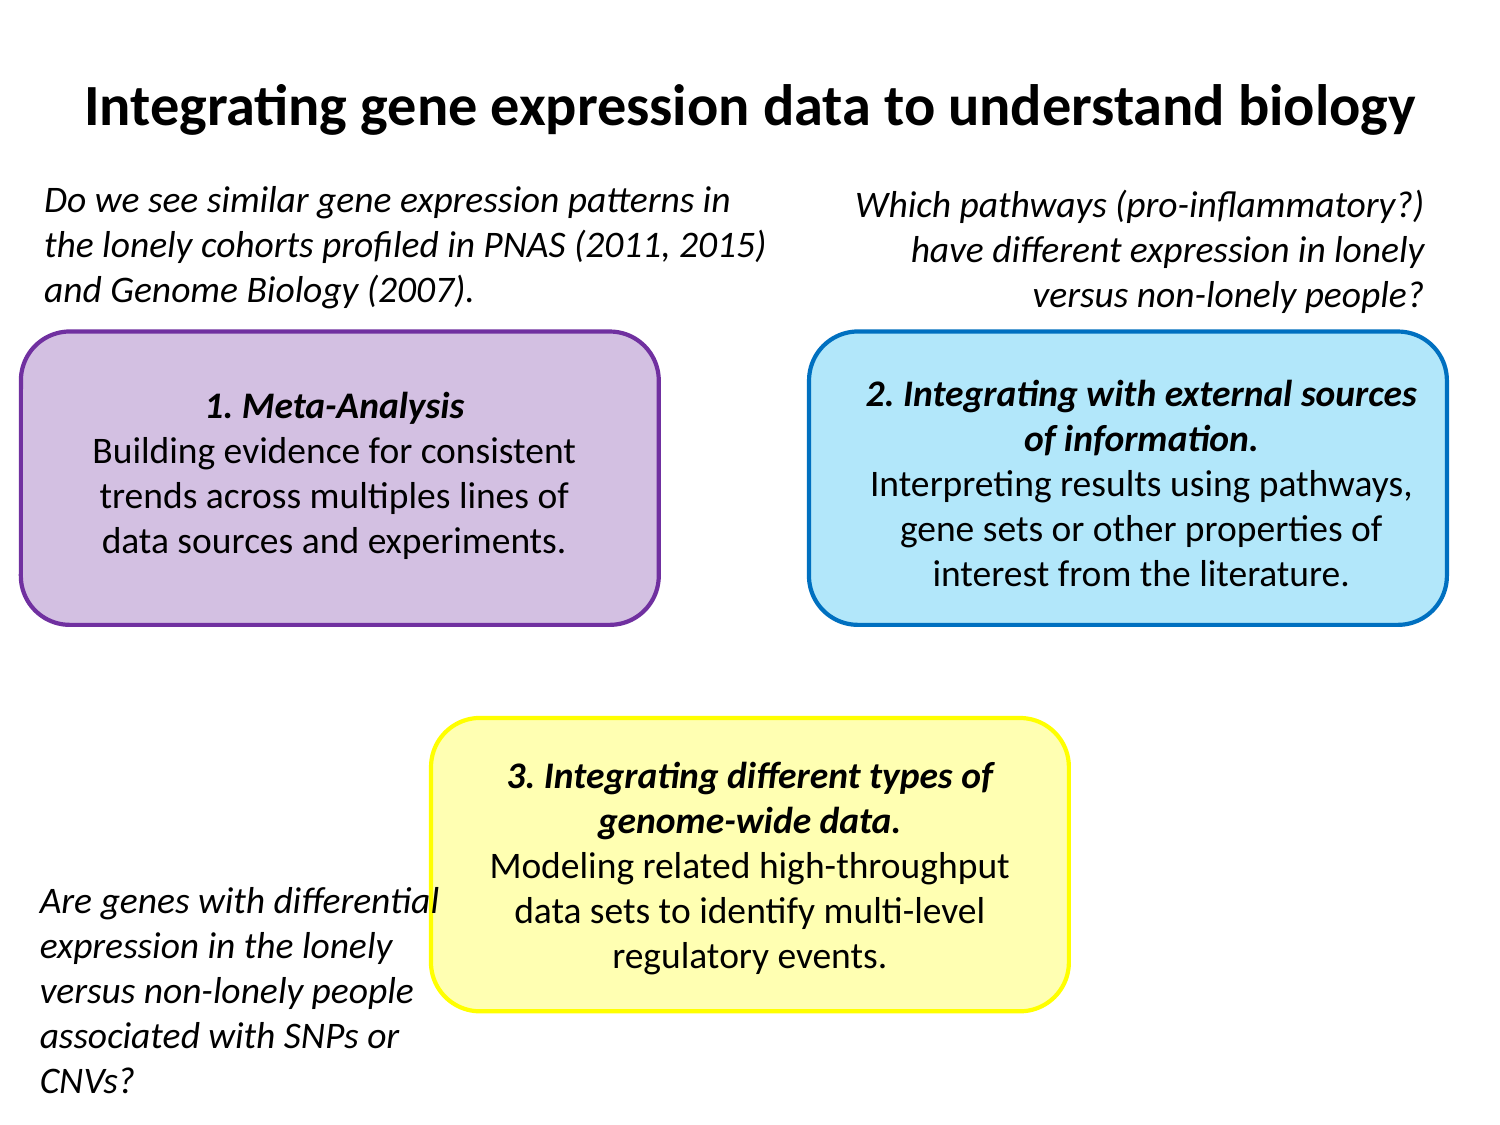

# Integrating gene expression data to understand biology
Do we see similar gene expression patterns in the lonely cohorts profiled in PNAS (2011, 2015) and Genome Biology (2007).
Which pathways (pro-inflammatory?) have different expression in lonely versus non-lonely people?

2. Integrating with external sources of information.
Interpreting results using pathways, gene sets or other properties of interest from the literature.

1. Meta-Analysis
Building evidence for consistent trends across multiples lines of data sources and experiments.

3. Integrating different types of genome-wide data.
Modeling related high-throughput data sets to identify multi-level regulatory events.
Are genes with differential expression in the lonely versus non-lonely people associated with SNPs or CNVs?